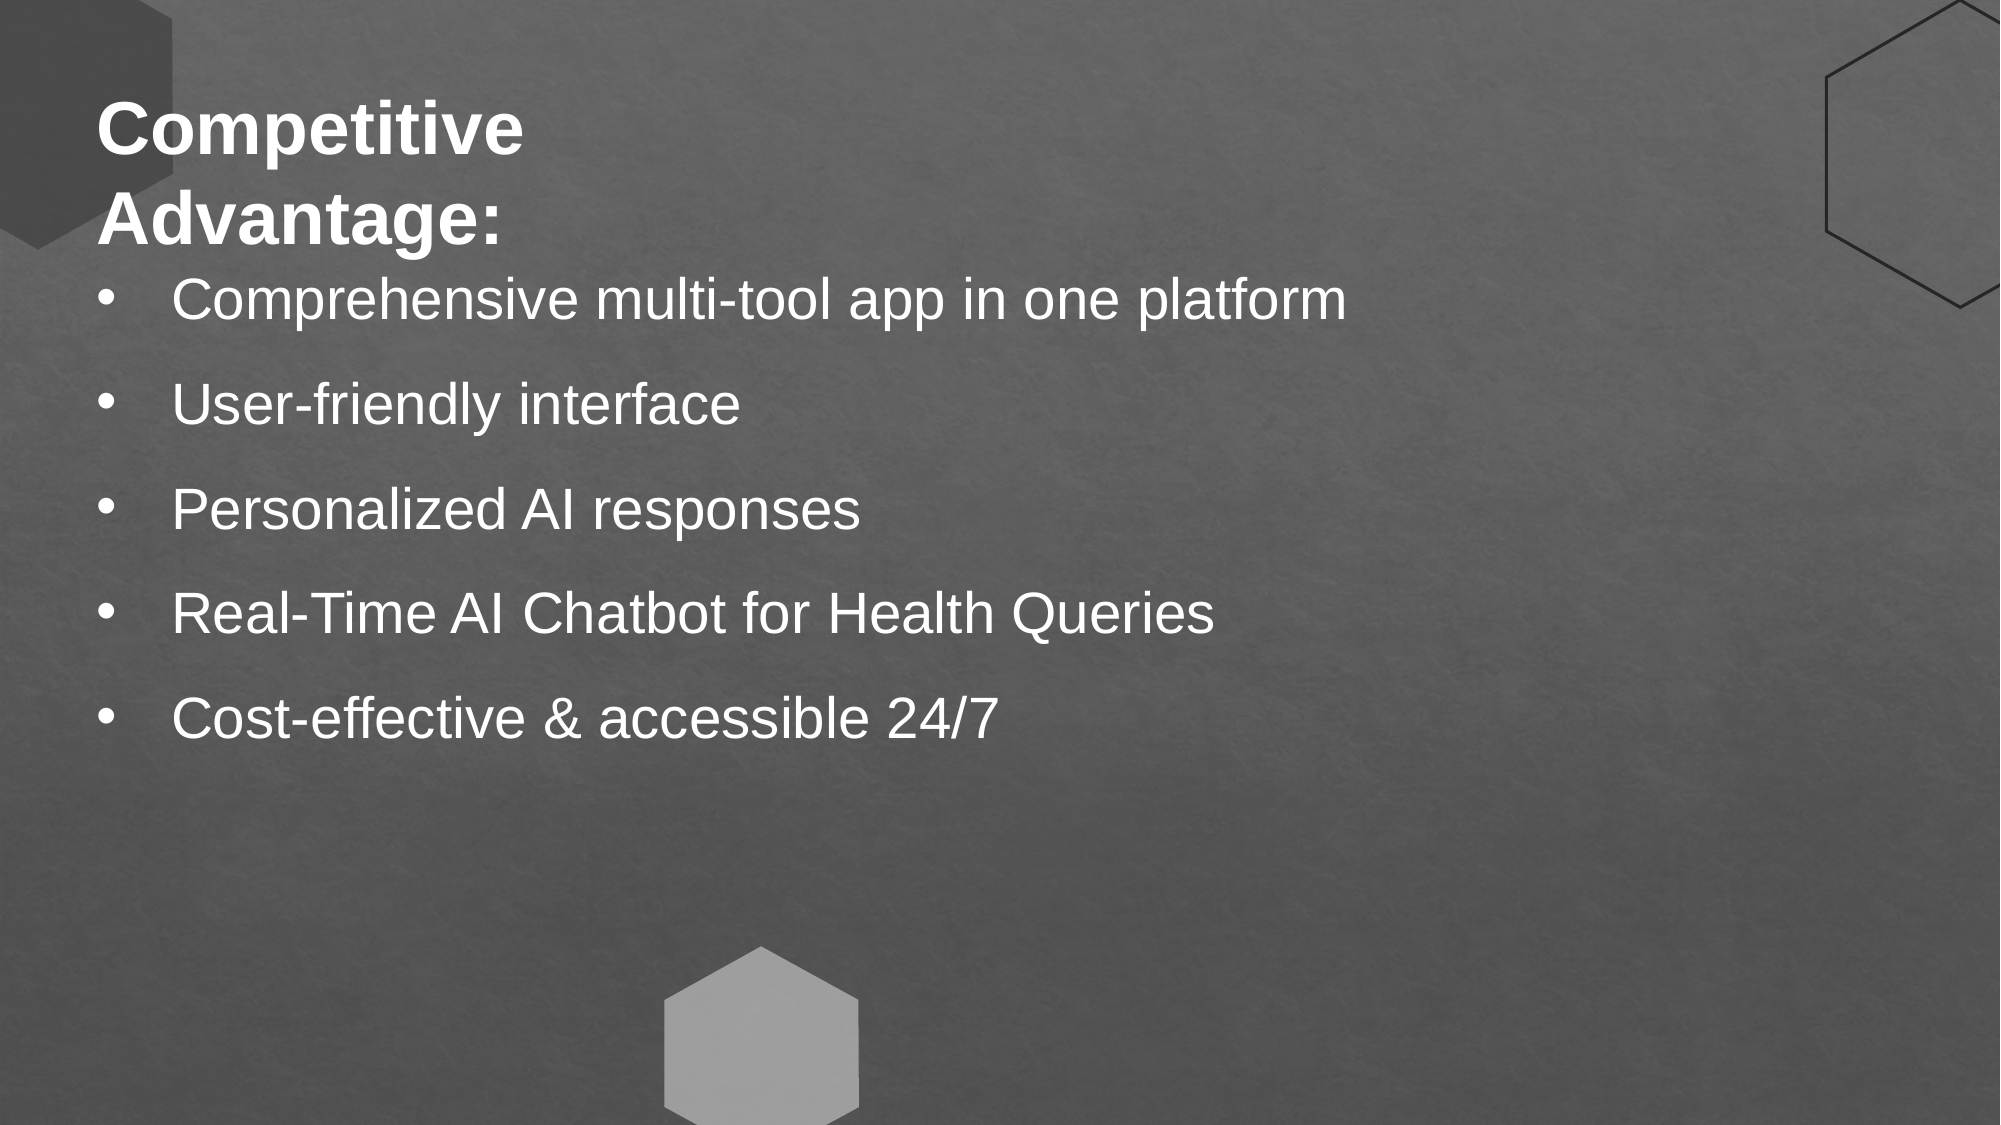

Competitive Advantage:
Comprehensive multi-tool app in one platform
User-friendly interface
Personalized AI responses
Real-Time AI Chatbot for Health Queries
Cost-effective & accessible 24/7